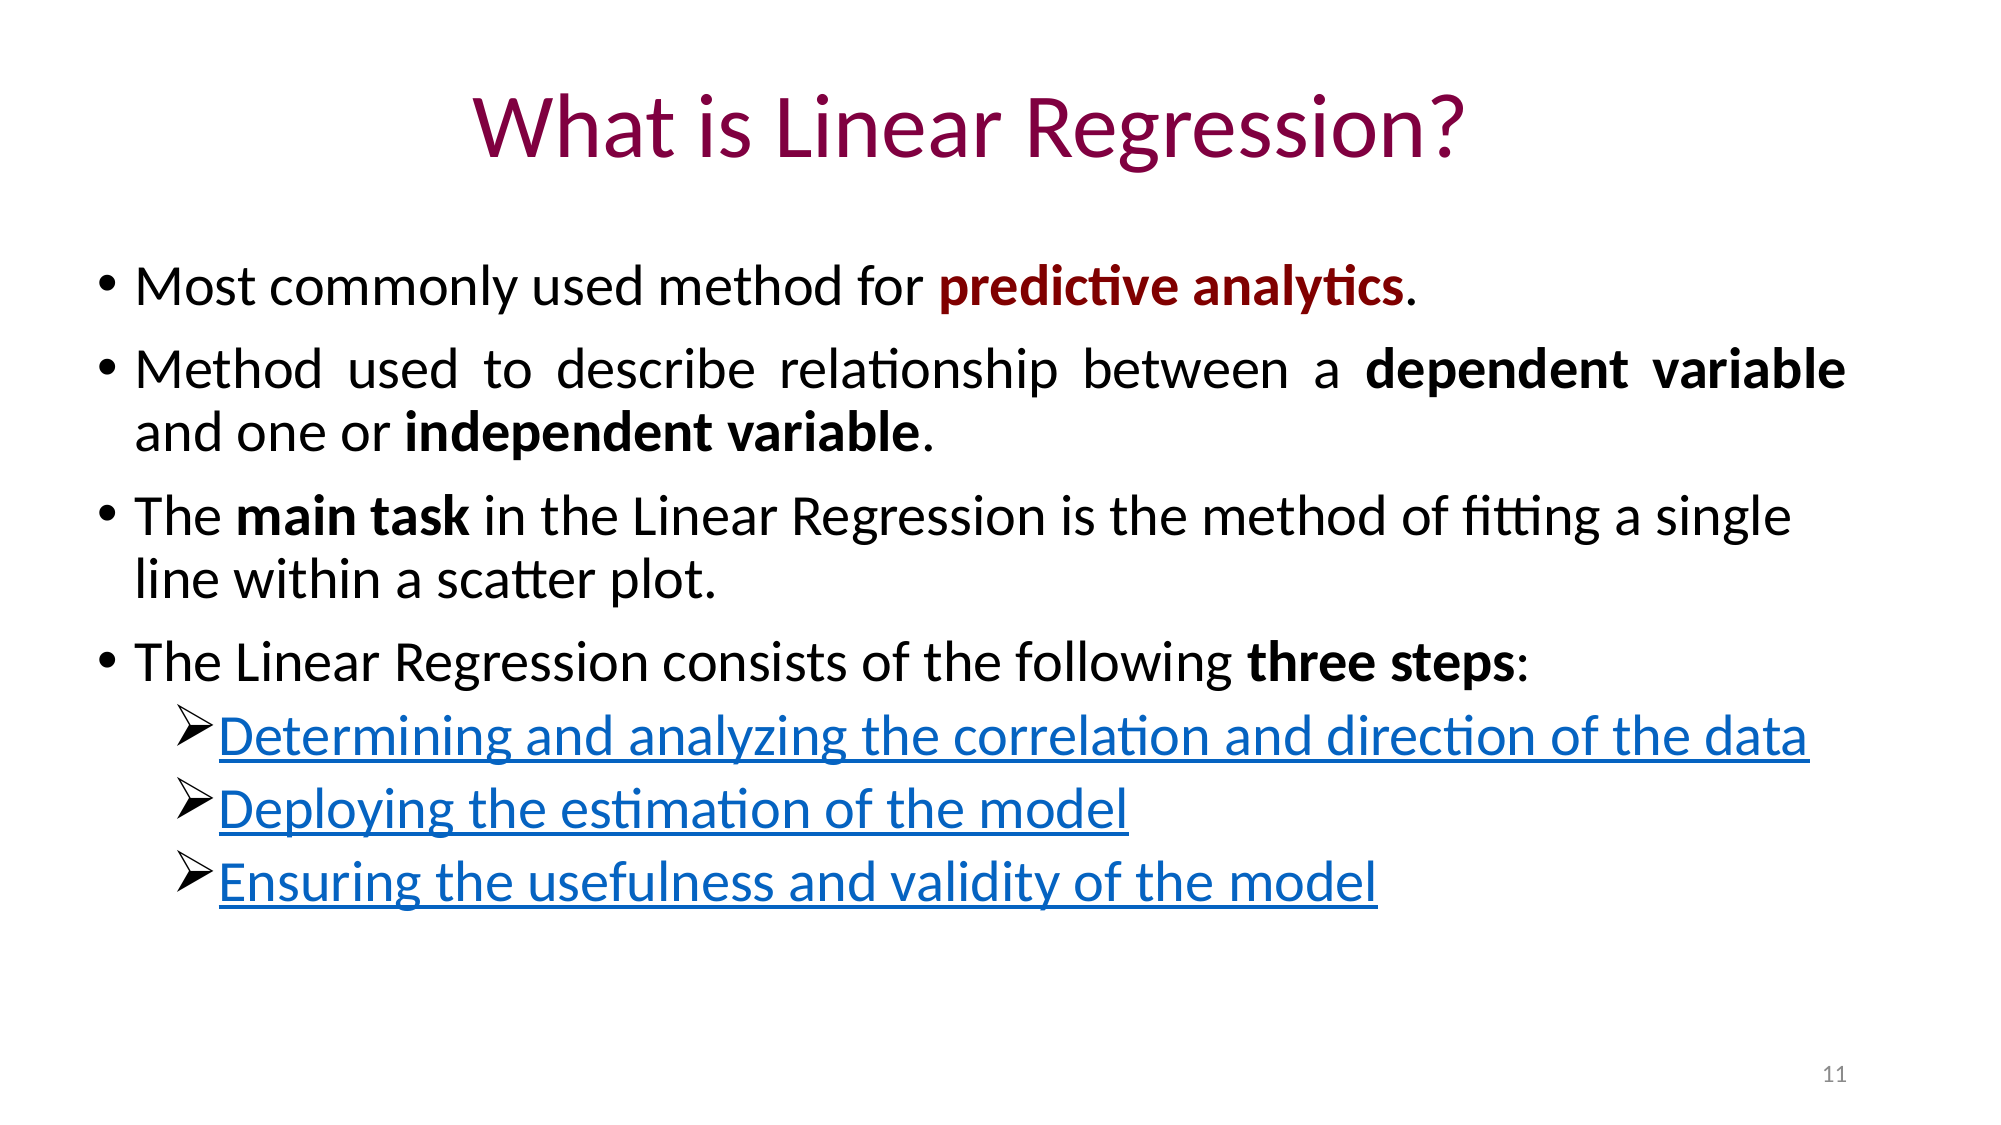

# What is Linear Regression?
Most commonly used method for predictive analytics.
Method used to describe relationship between a dependent variable and one or independent variable.
The main task in the Linear Regression is the method of fitting a single line within a scatter plot.
The Linear Regression consists of the following three steps:
Determining and analyzing the correlation and direction of the data
Deploying the estimation of the model
Ensuring the usefulness and validity of the model
11